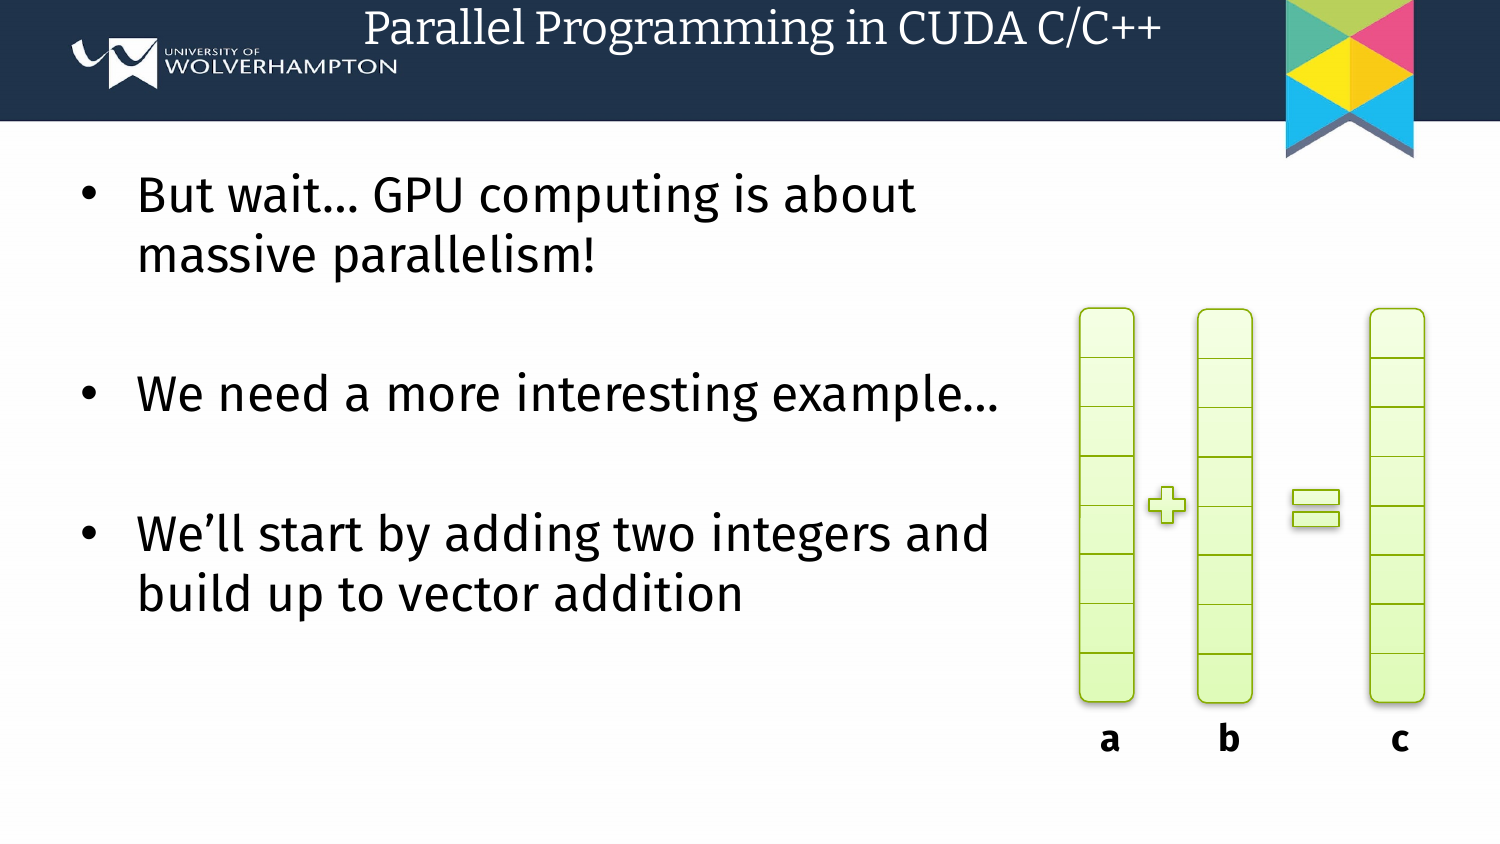

# Parallel Programming in CUDA C/C++
But wait… GPU computing is about massive parallelism!

We need a more interesting example…

We’ll start by adding two integers and build up to vector addition

a
b
c